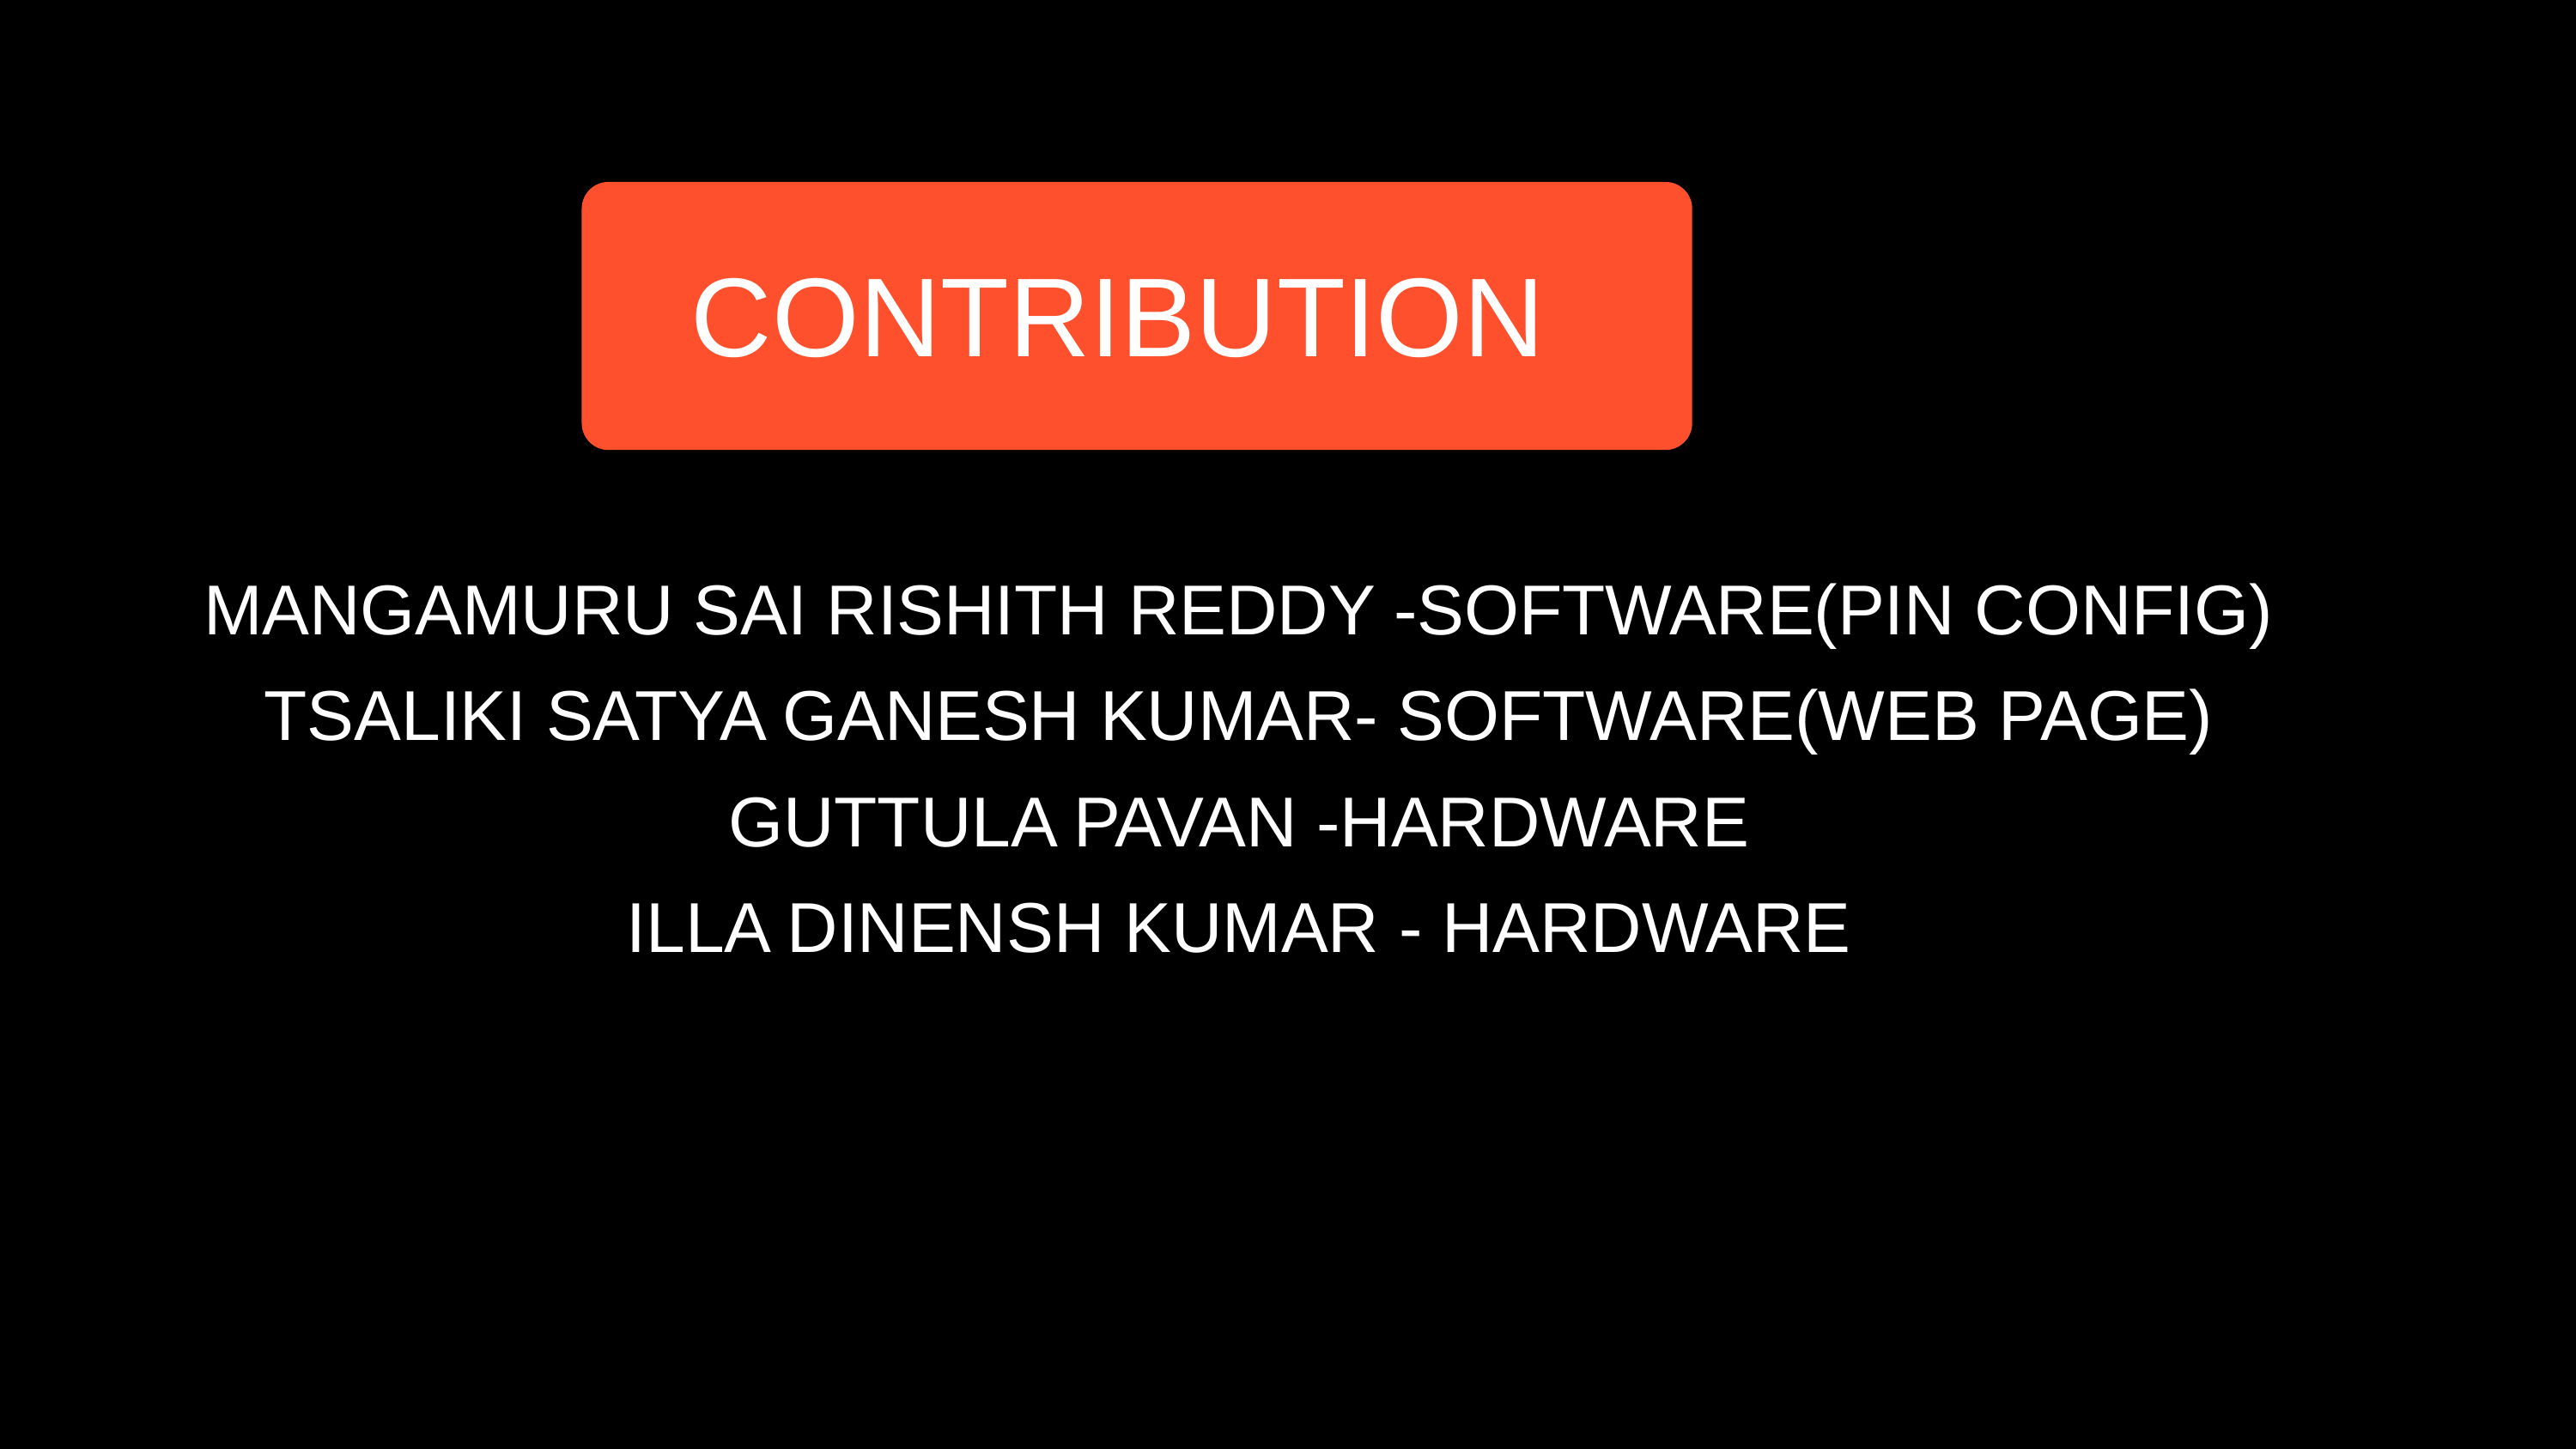

CONTRIBUTION
MANGAMURU SAI RISHITH REDDY -SOFTWARE(PIN CONFIG)
TSALIKI SATYA GANESH KUMAR- SOFTWARE(WEB PAGE)
GUTTULA PAVAN -HARDWARE
ILLA DINENSH KUMAR - HARDWARE